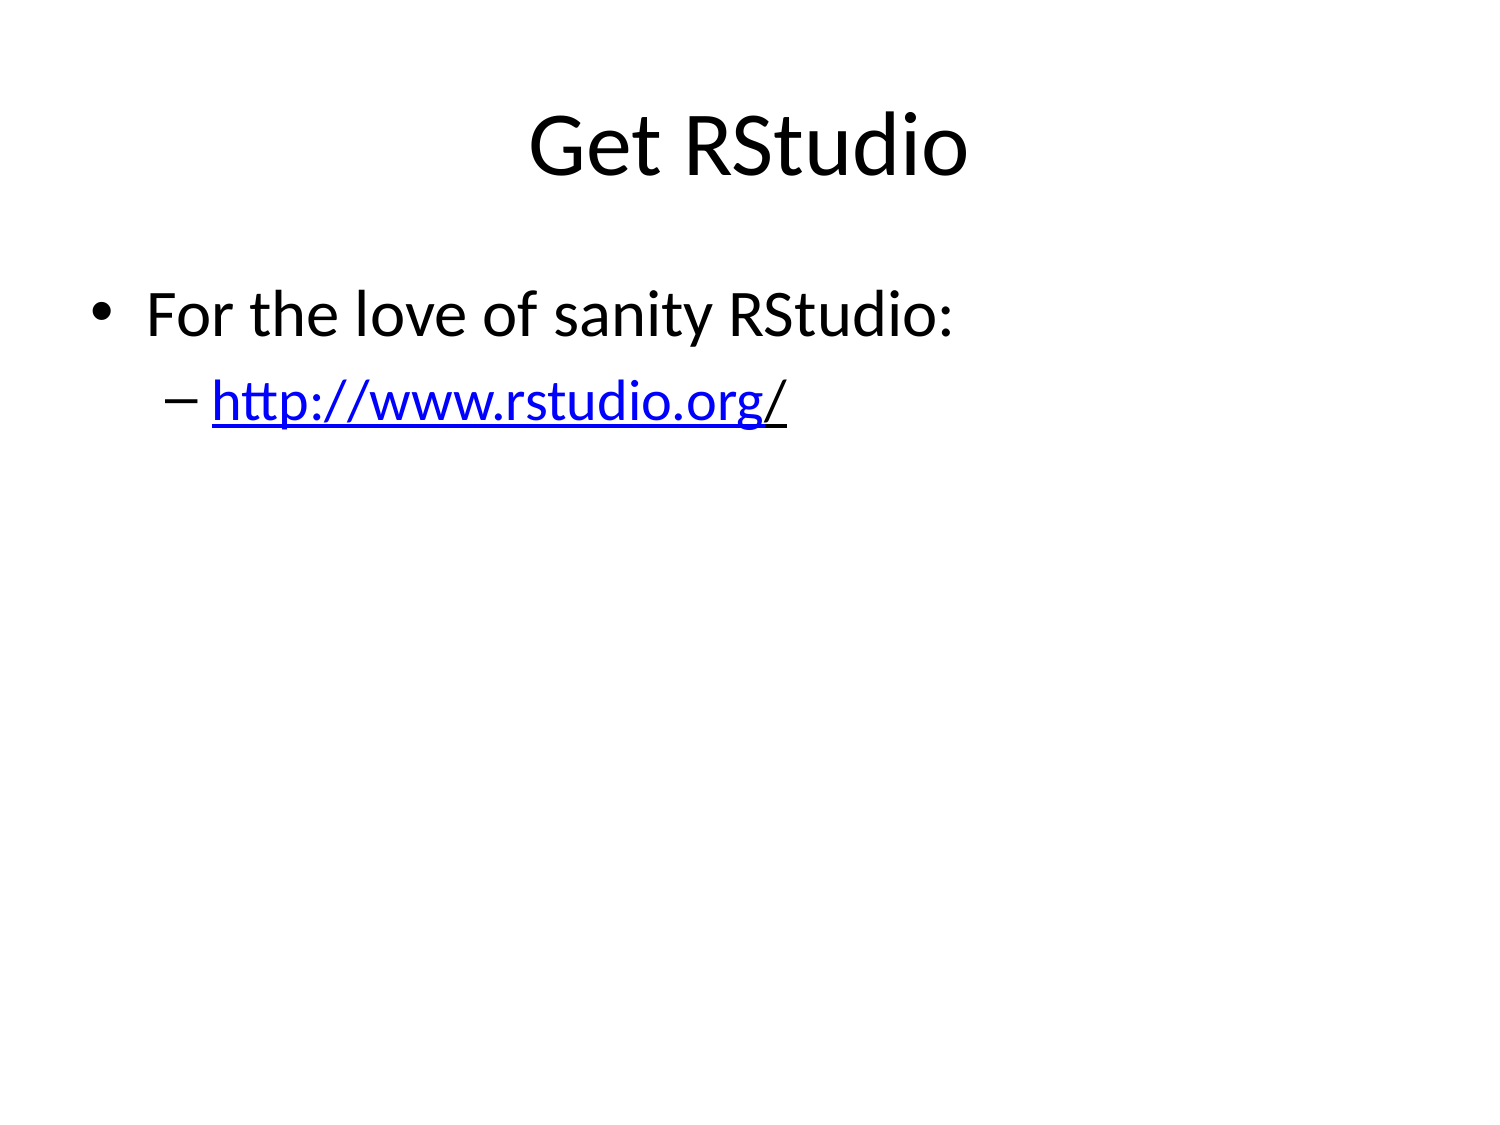

# Get RStudio
For the love of sanity RStudio:
http://www.rstudio.org/